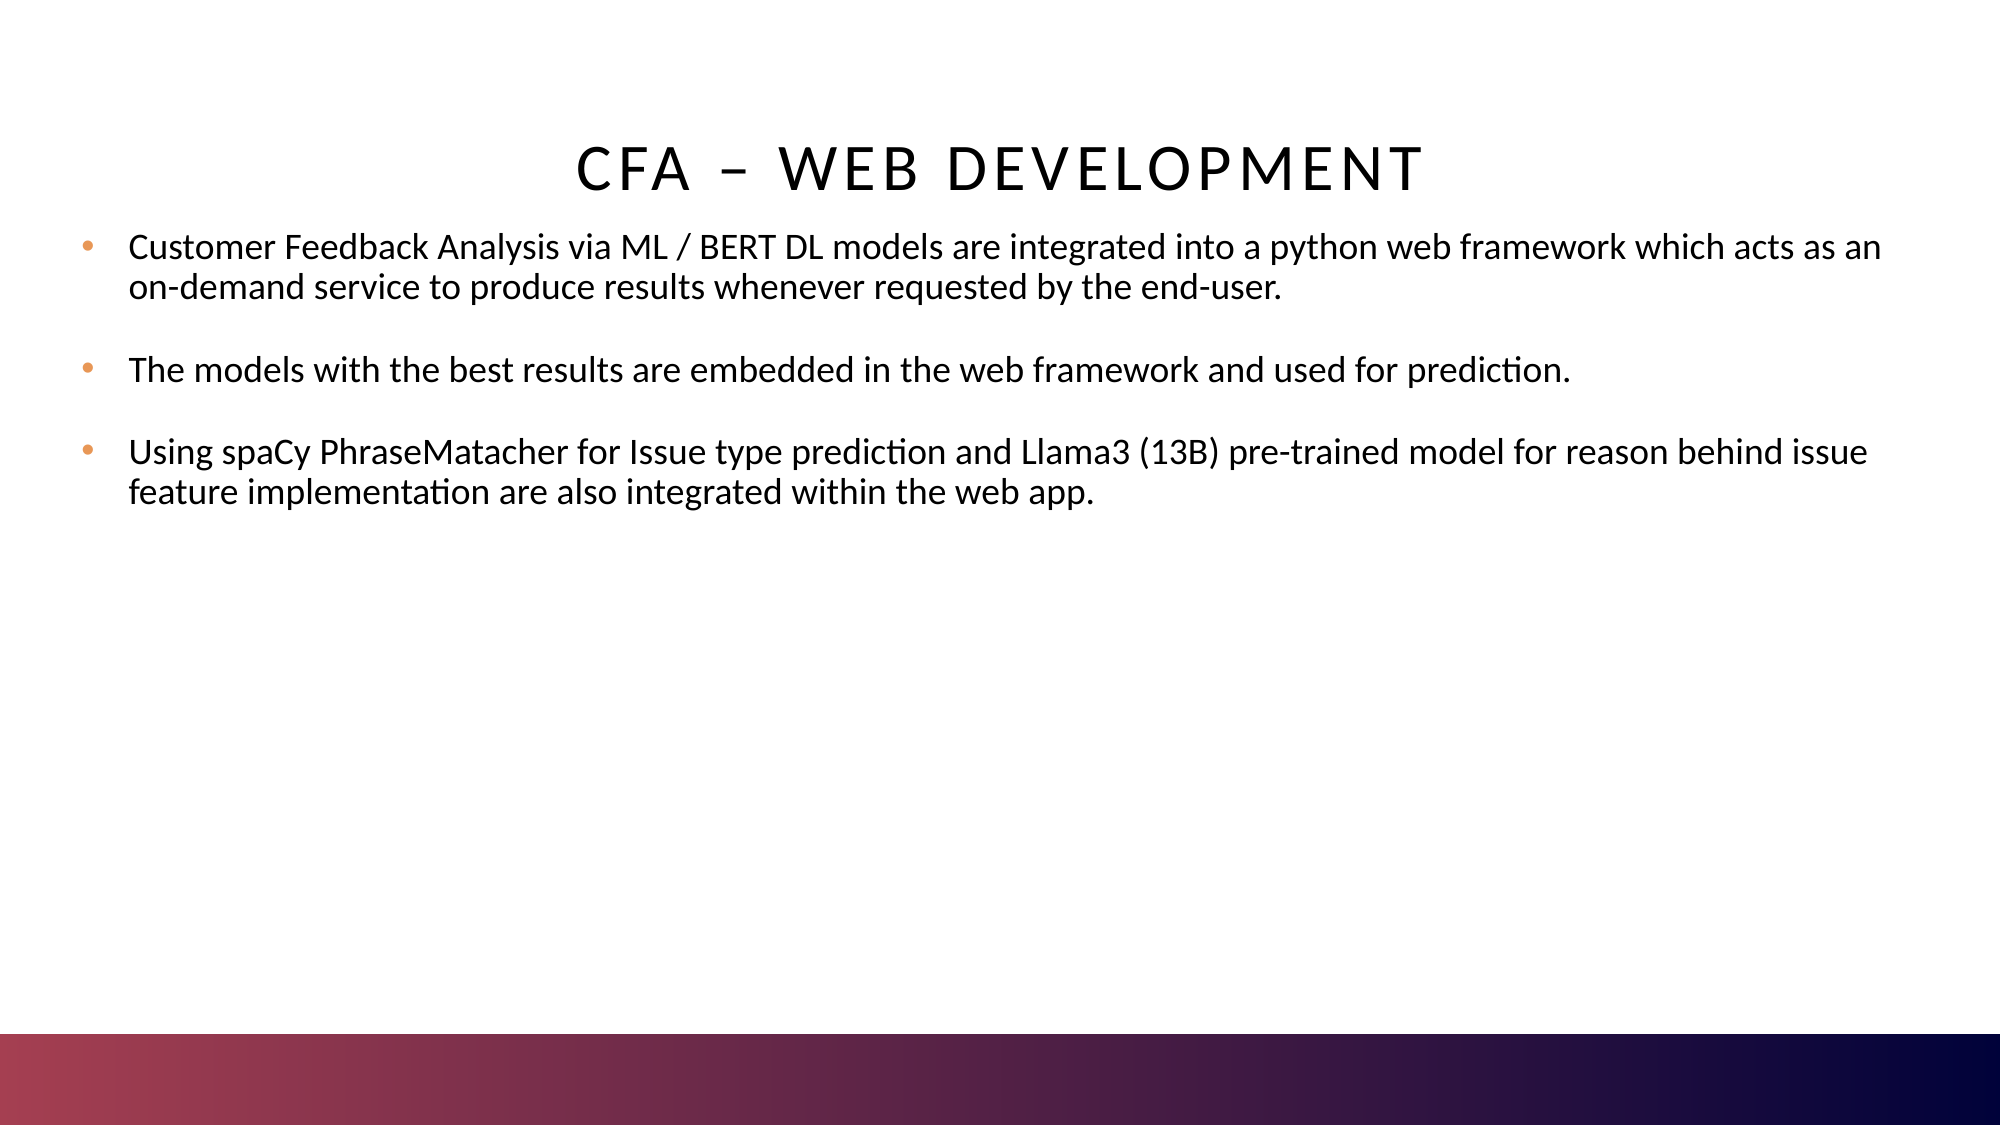

# Cfa – weB DEVELOPMENT
Customer Feedback Analysis via ML / BERT DL models are integrated into a python web framework which acts as an on-demand service to produce results whenever requested by the end-user.
The models with the best results are embedded in the web framework and used for prediction.
Using spaCy PhraseMatacher for Issue type prediction and Llama3 (13B) pre-trained model for reason behind issue feature implementation are also integrated within the web app.